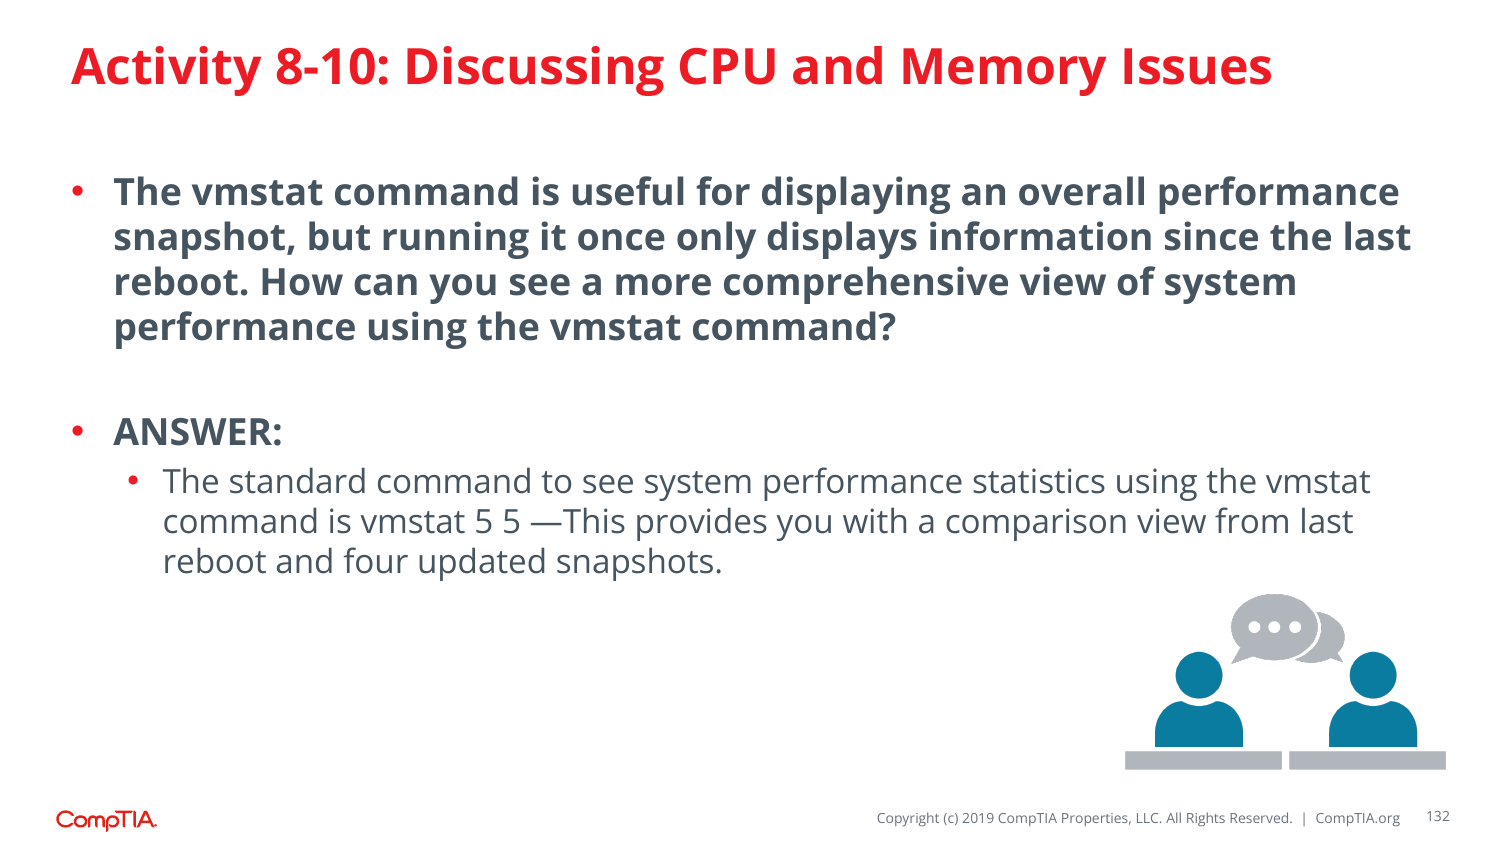

# Activity 8-10: Discussing CPU and Memory Issues
The vmstat command is useful for displaying an overall performance snapshot, but running it once only displays information since the last reboot. How can you see a more comprehensive view of system performance using the vmstat command?

ANSWER:
The standard command to see system performance statistics using the vmstat command is vmstat 5 5 —This provides you with a comparison view from last reboot and four updated snapshots.

132